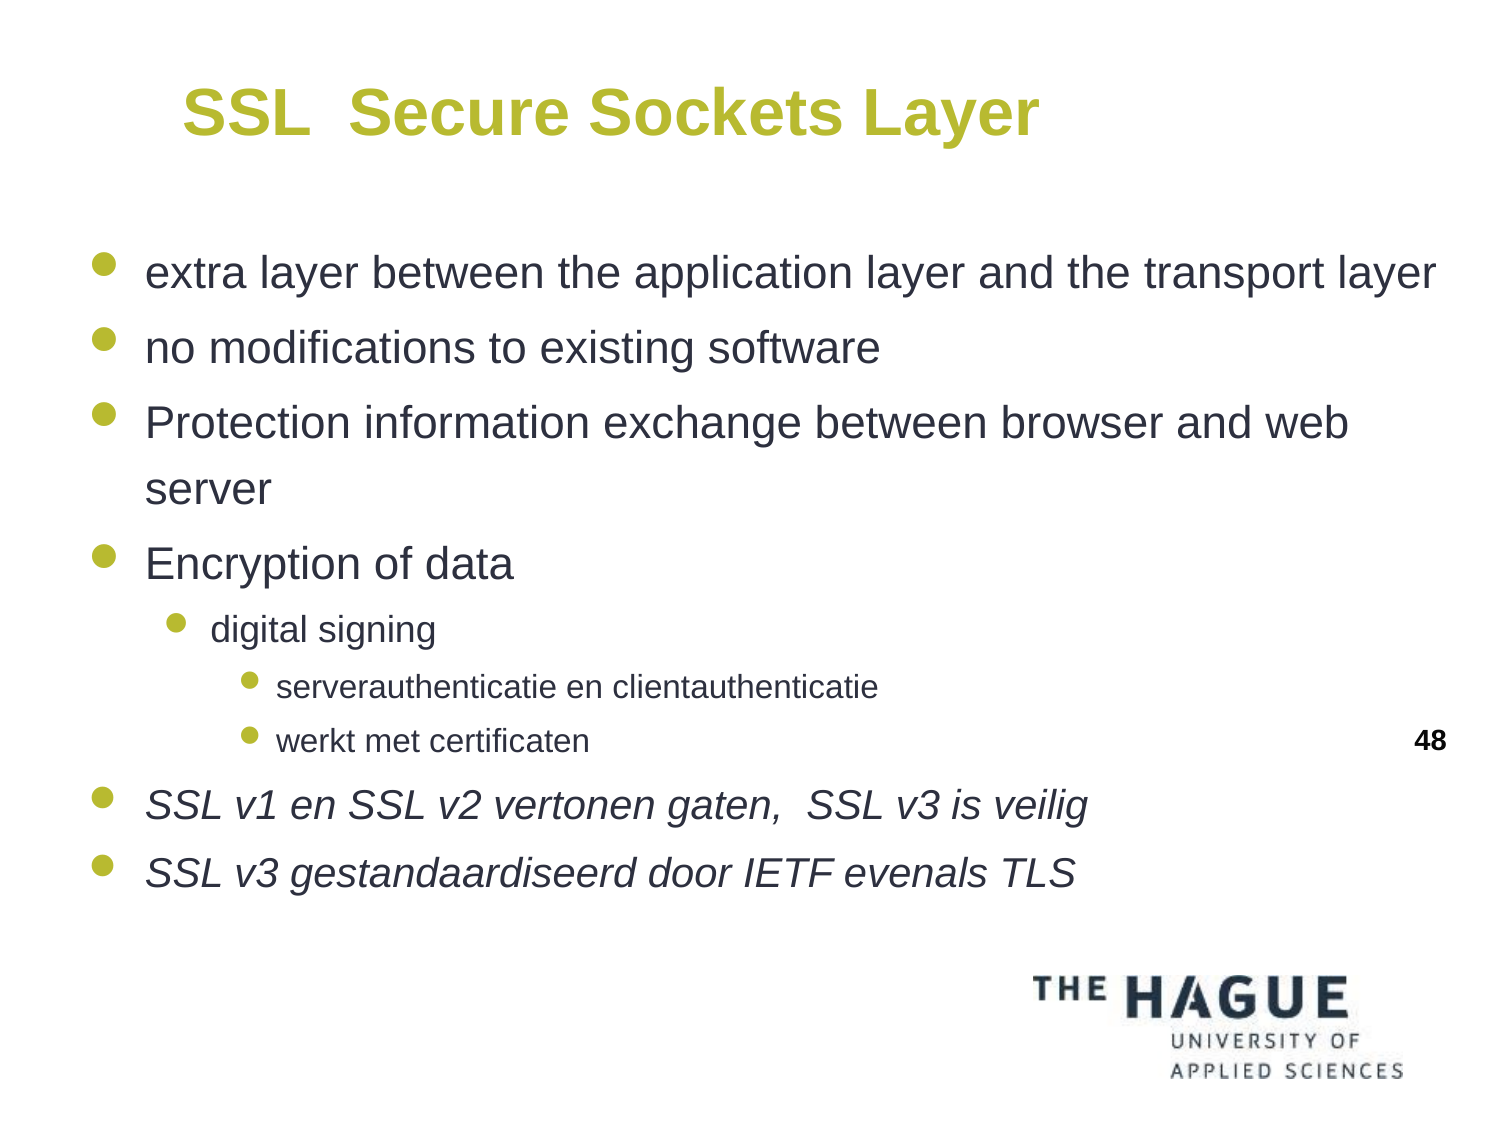

# SSL  Secure Sockets Layer
extra layer between the application layer and the transport layer
no modifications to existing software
Protection information exchange between browser and web server
Encryption of data
digital signing
serverauthenticatie en clientauthenticatie
werkt met certificaten
SSL v1 en SSL v2 vertonen gaten,  SSL v3 is veilig
SSL v3 gestandaardiseerd door IETF evenals TLS

48